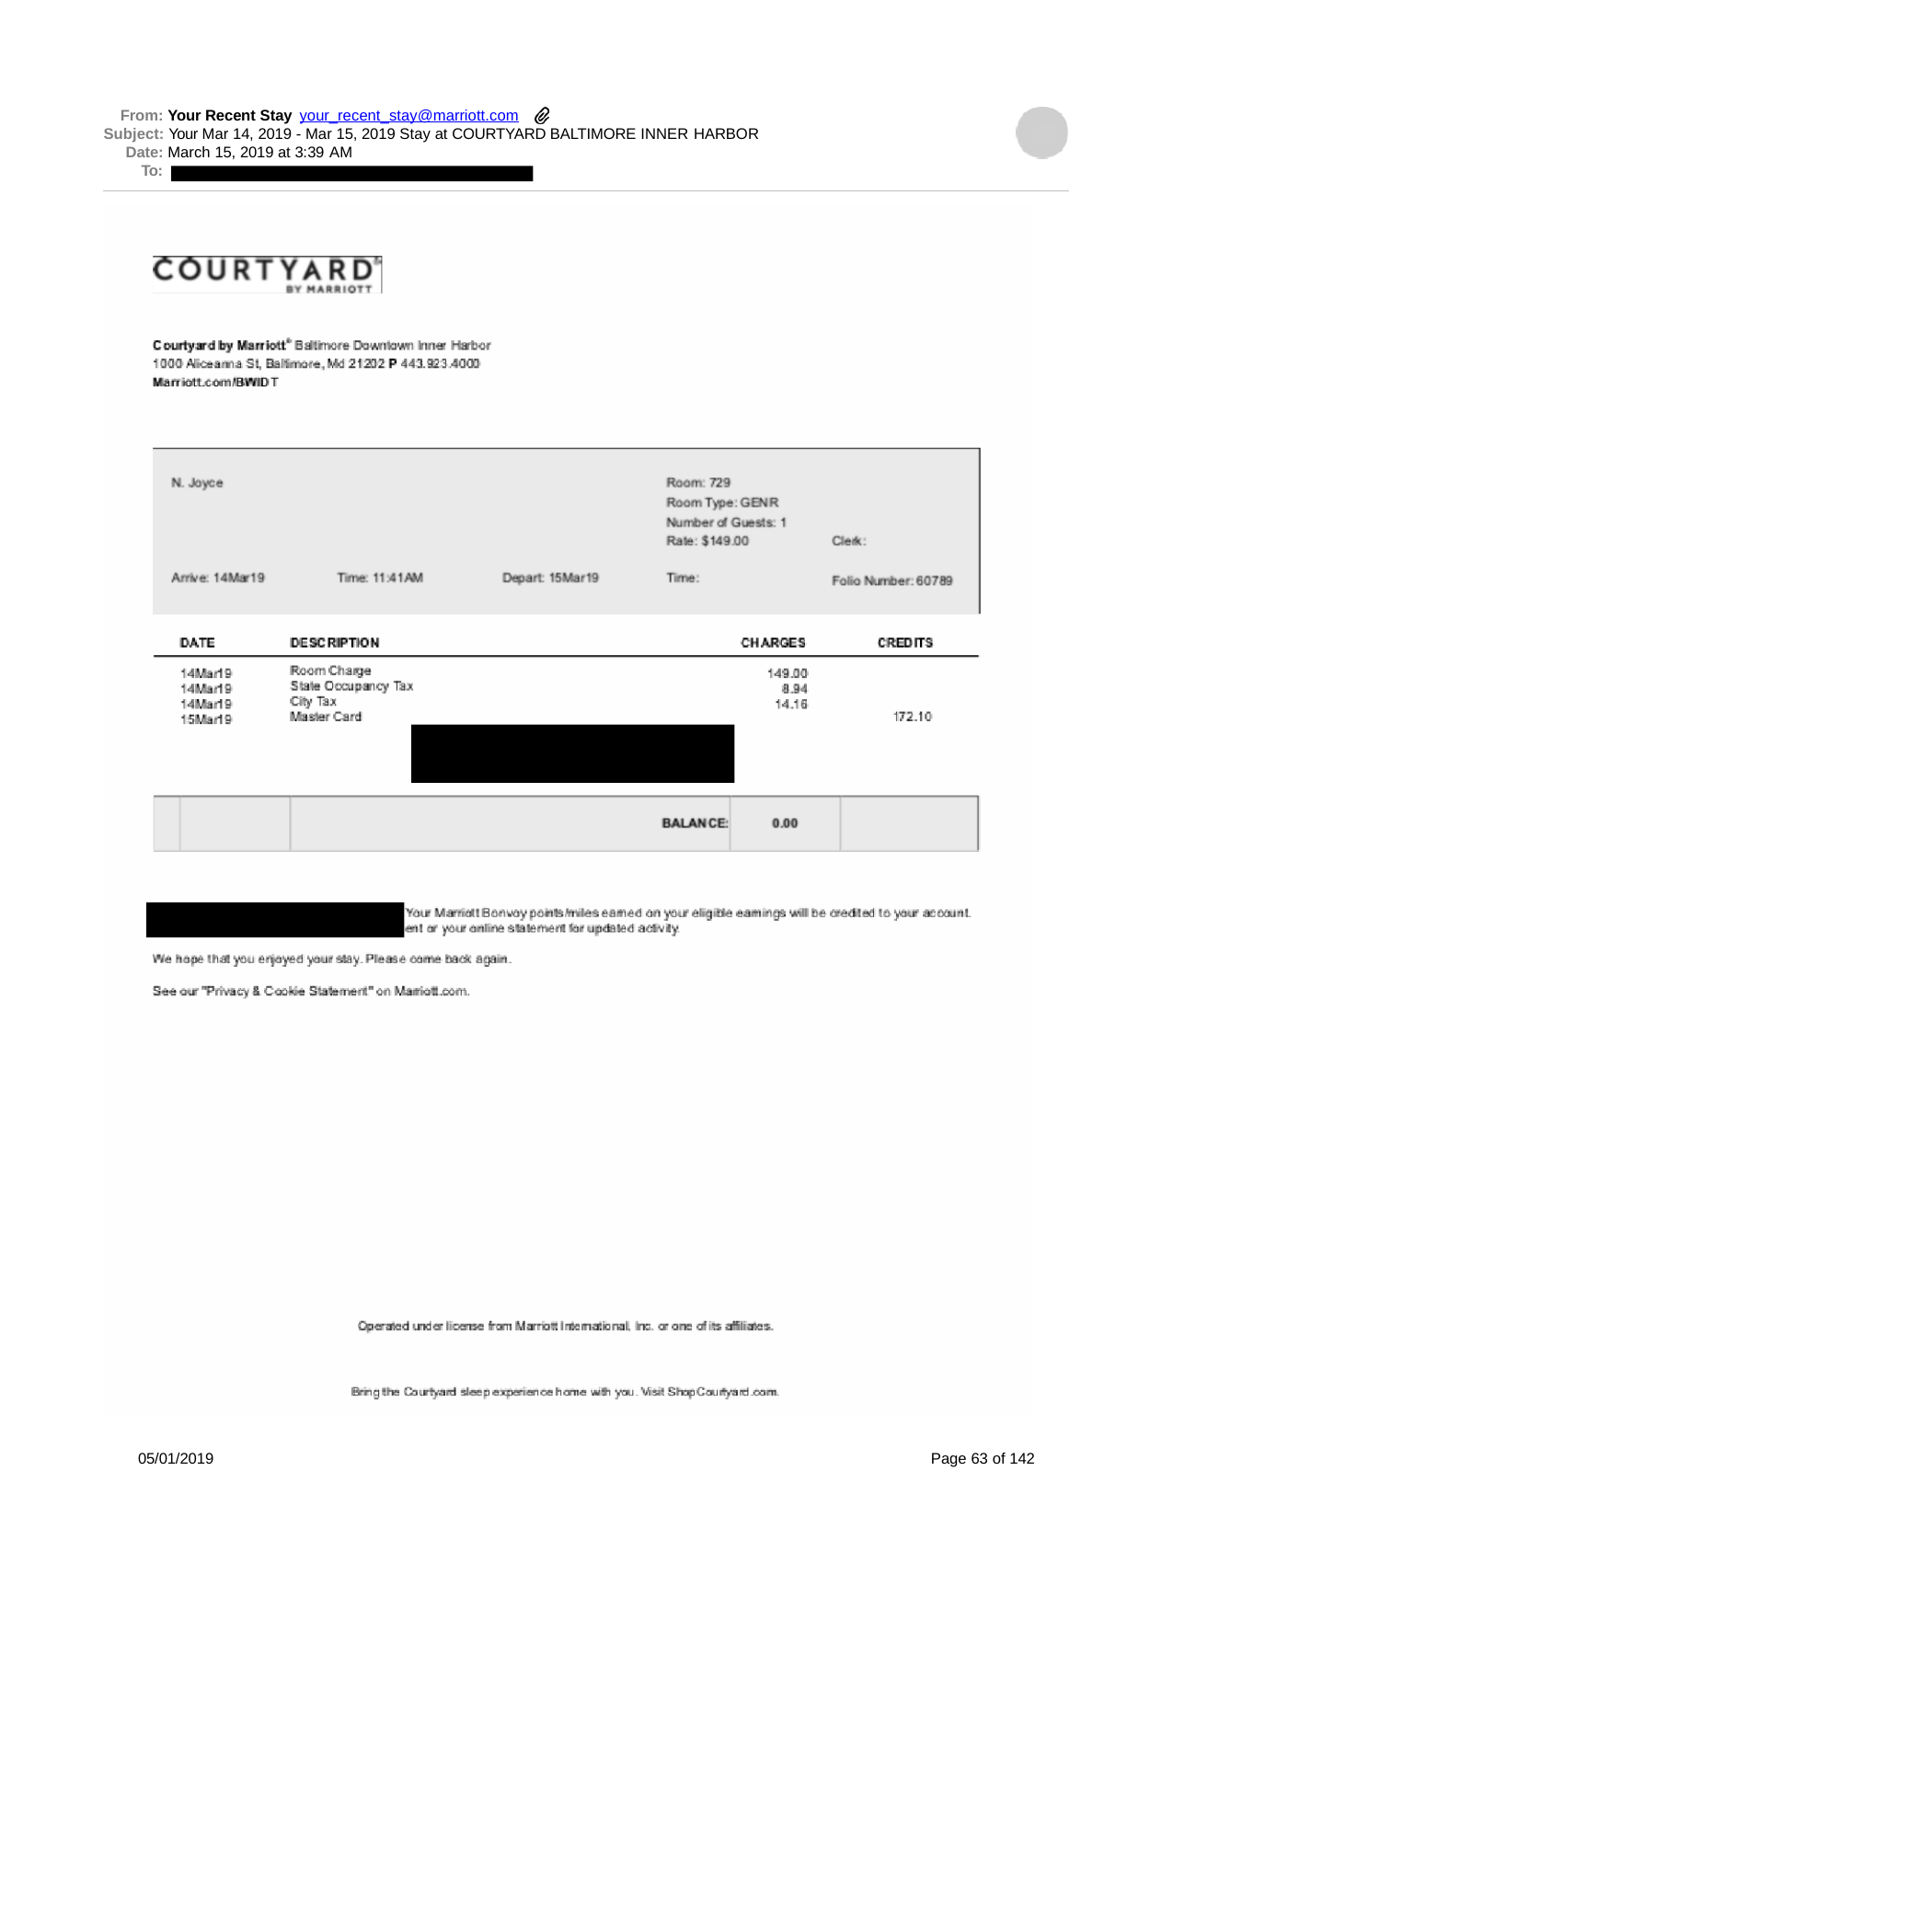

From: Your Recent Stay your_recent_stay@marriott.com
Subject: Your Mar 14, 2019 - Mar 15, 2019 Stay at COURTYARD BALTIMORE INNER HARBOR
Date: March 15, 2019 at 3:39 AM
To:

05/01/2019
Page 63 of 142